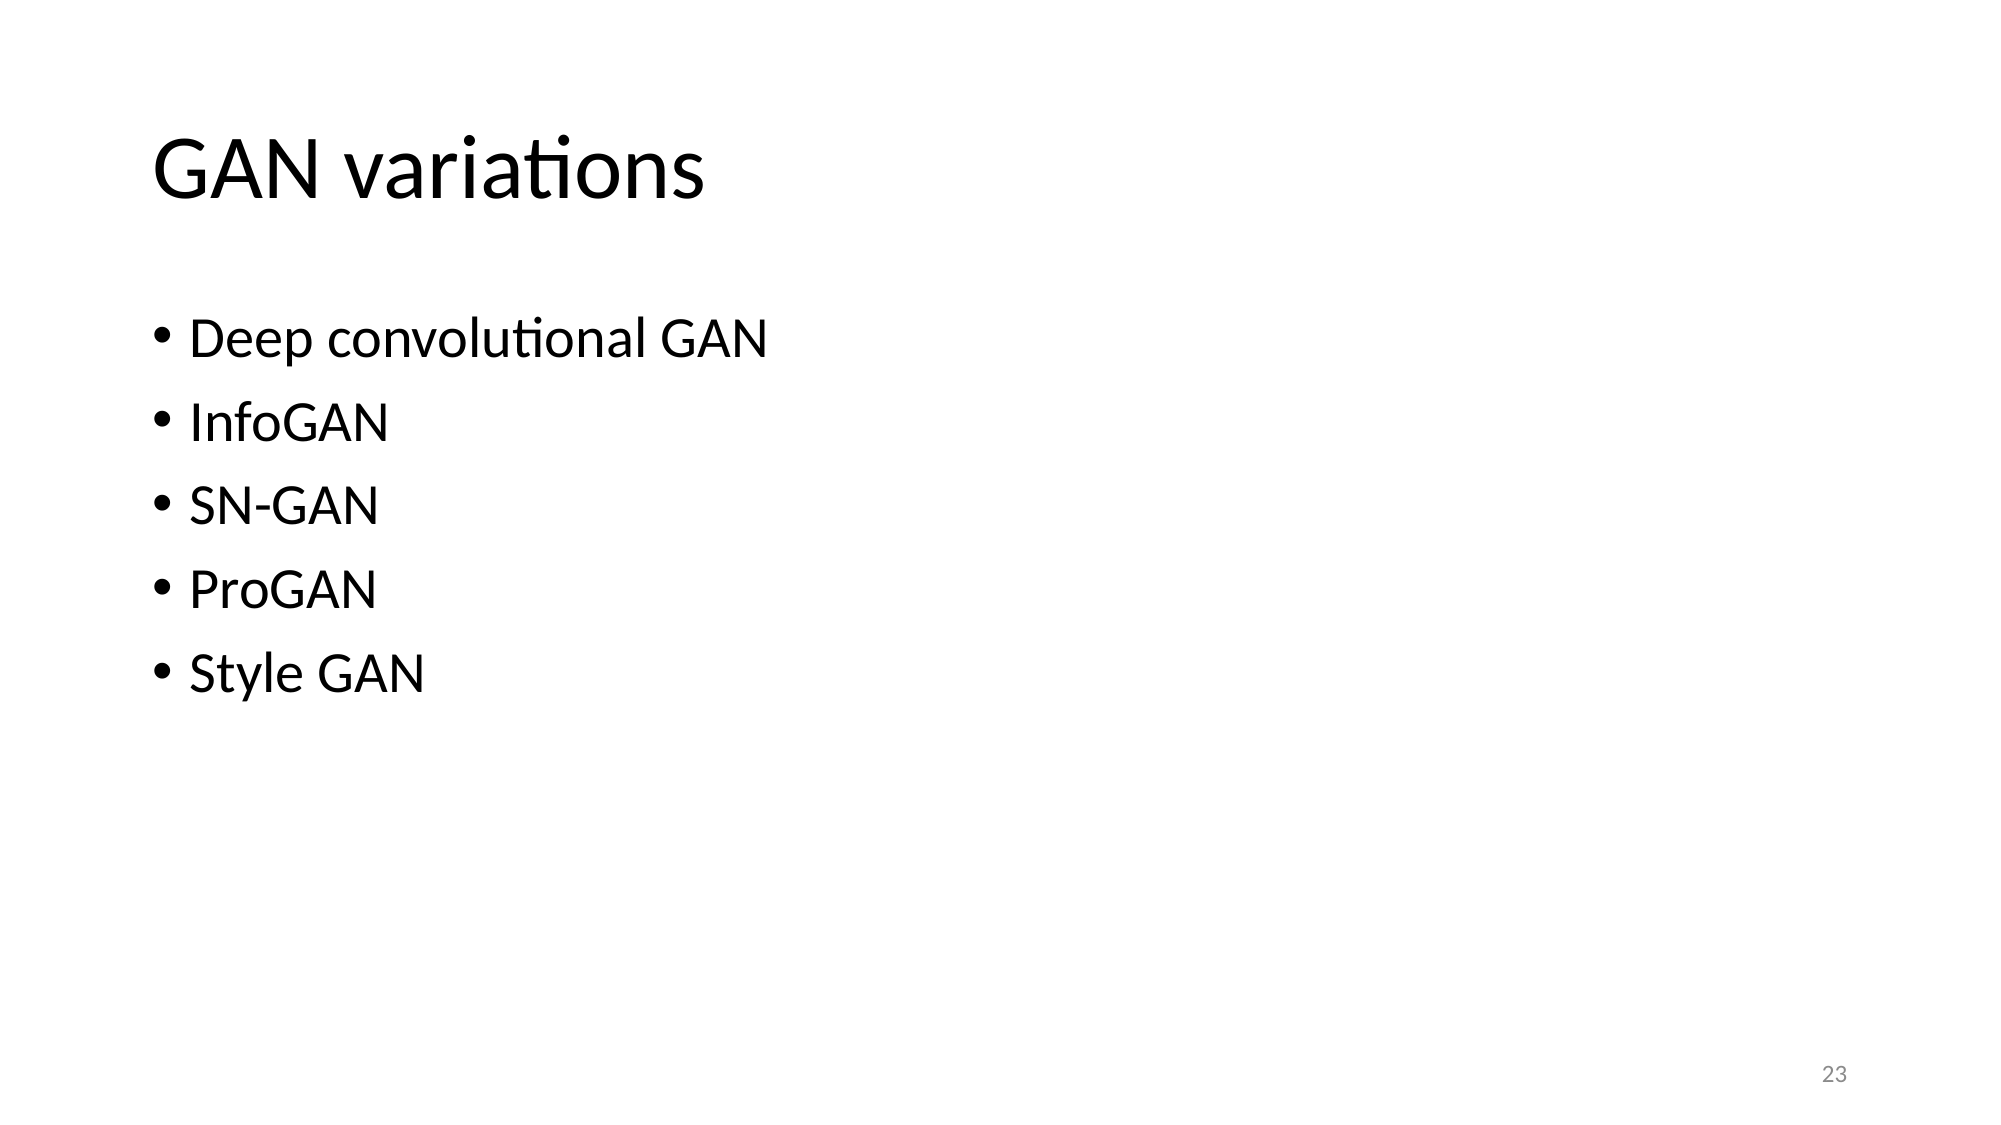

# GAN variations
Deep convolutional GAN
InfoGAN
SN-GAN
ProGAN
Style GAN
23